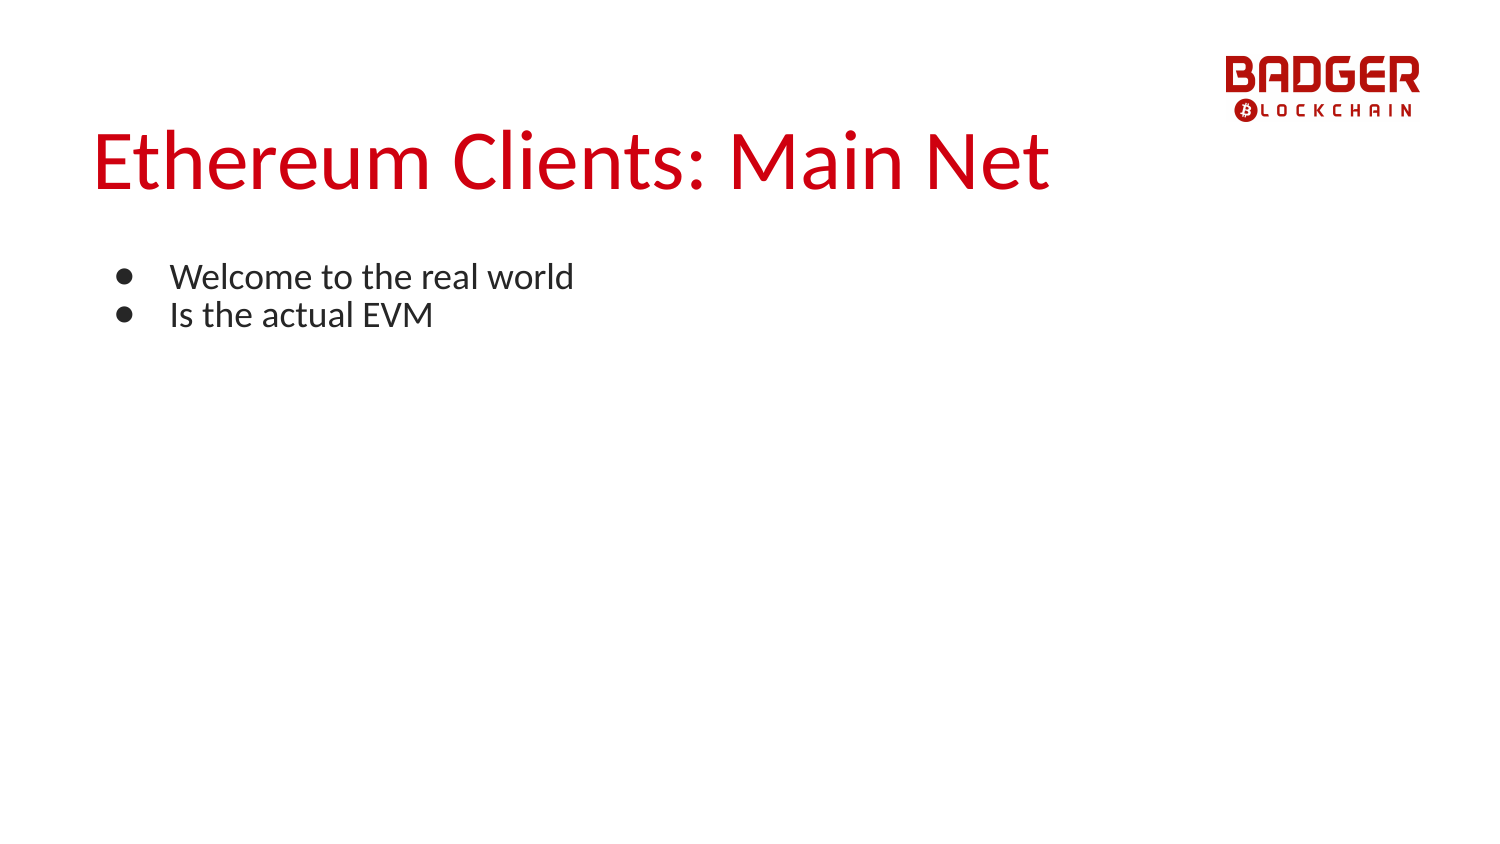

# Ethereum Clients: Main Net
Welcome to the real world
Is the actual EVM